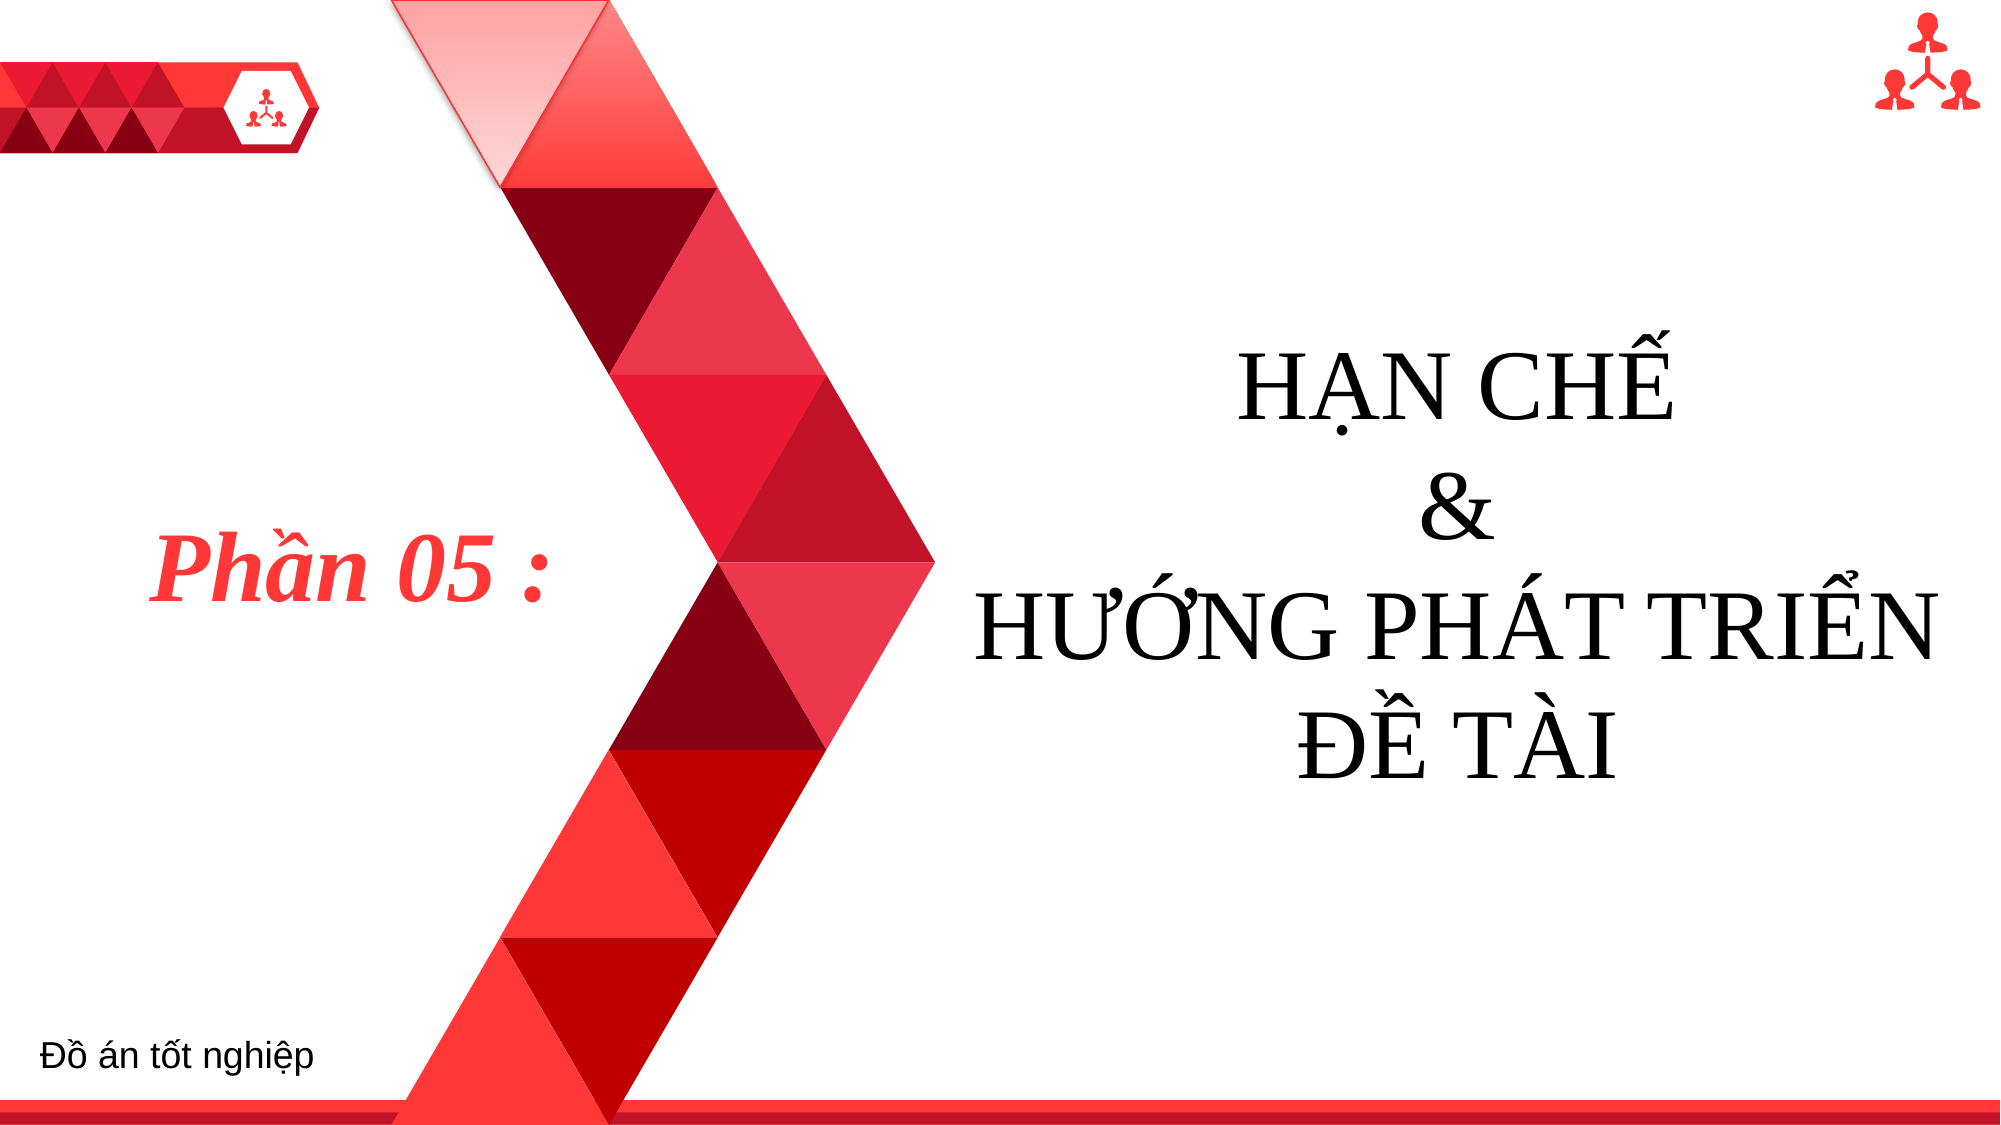

1
HẠN CHẾ
&
HƯỚNG PHÁT TRIỂN
ĐỀ TÀI
Phần 05 :
Đồ án tốt nghiệp